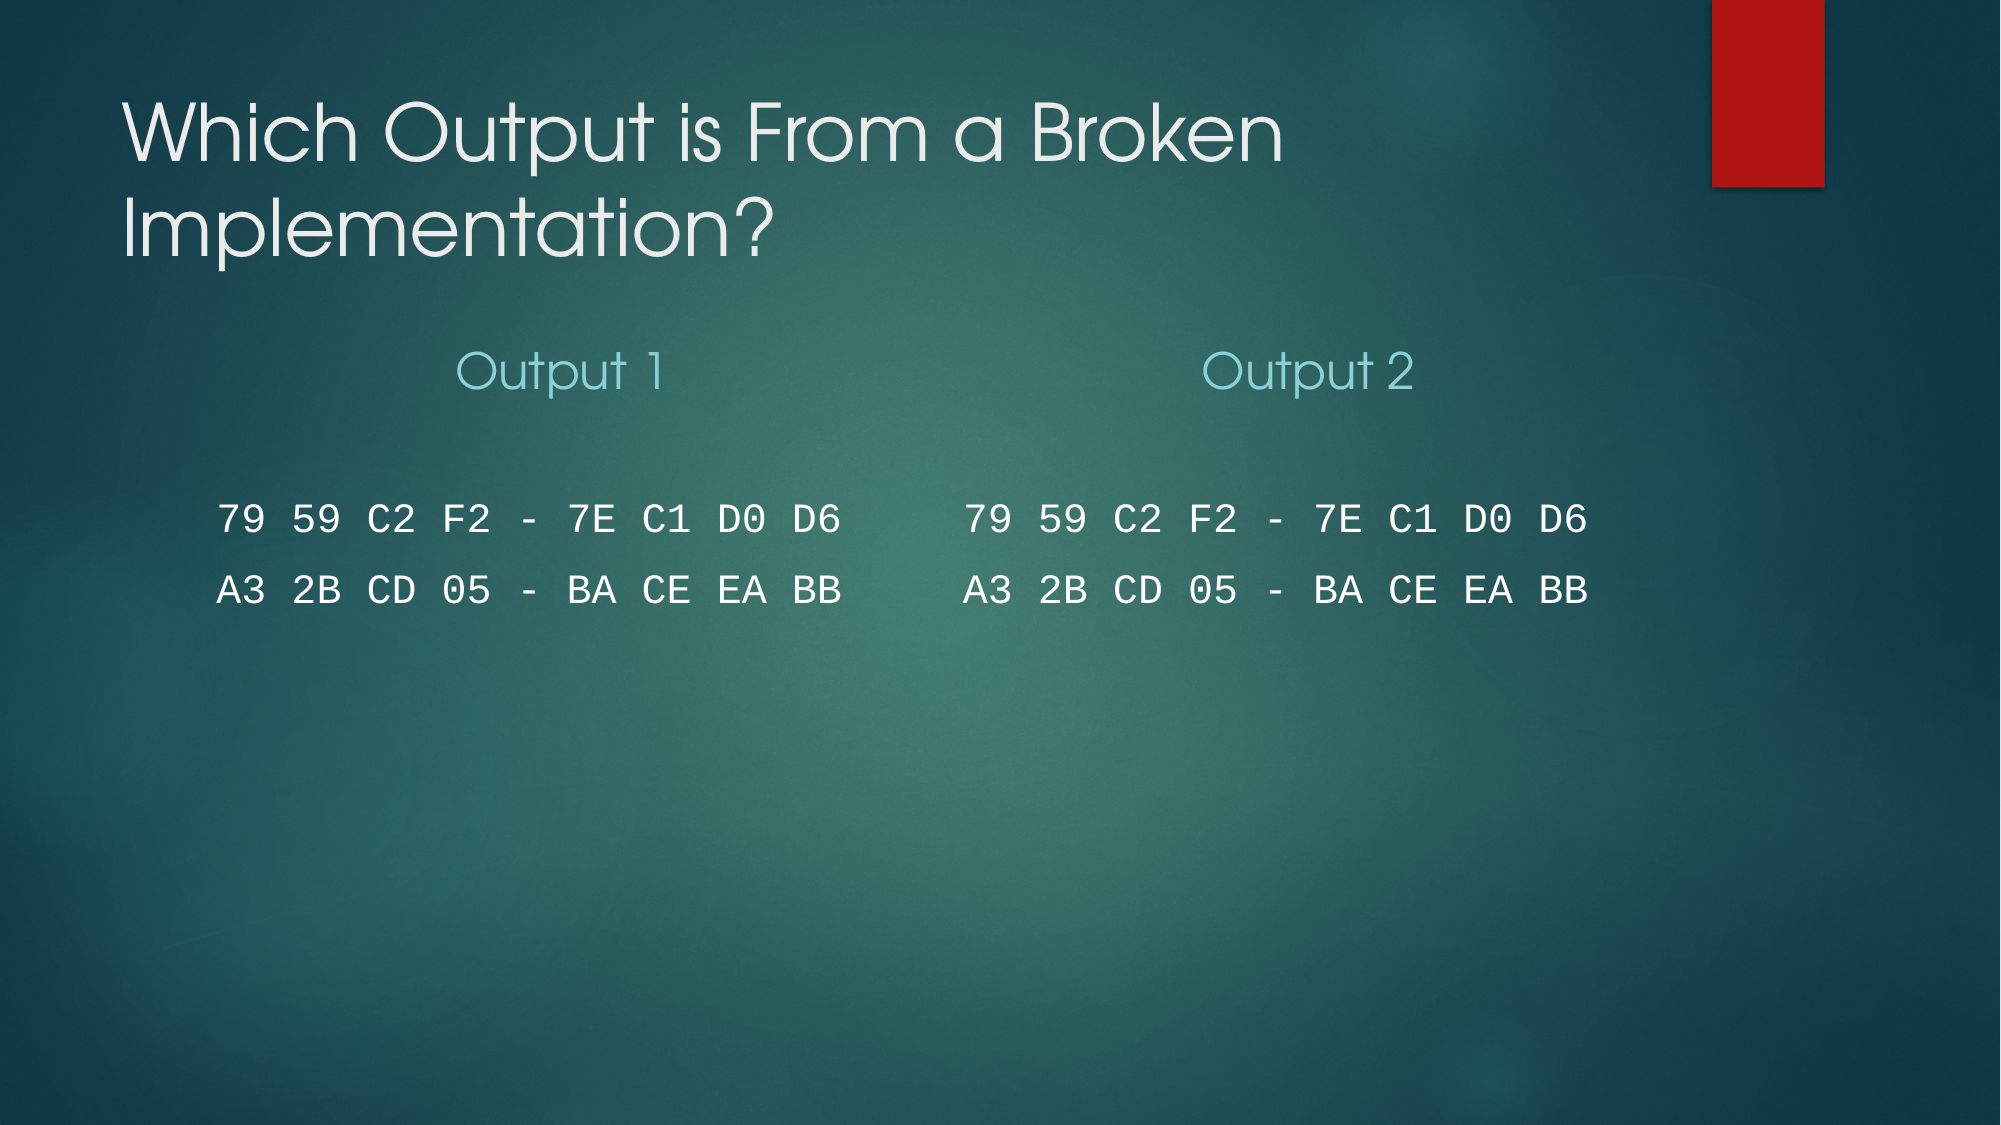

# Which Output is From a Broken Implementation?
Output 1
Output 2

79 59 C2 F2 - 7E C1 D0 D6
A3 2B CD 05 - BA CE EA BB

79 59 C2 F2 - 7E C1 D0 D6
A3 2B CD 05 - BA CE EA BB